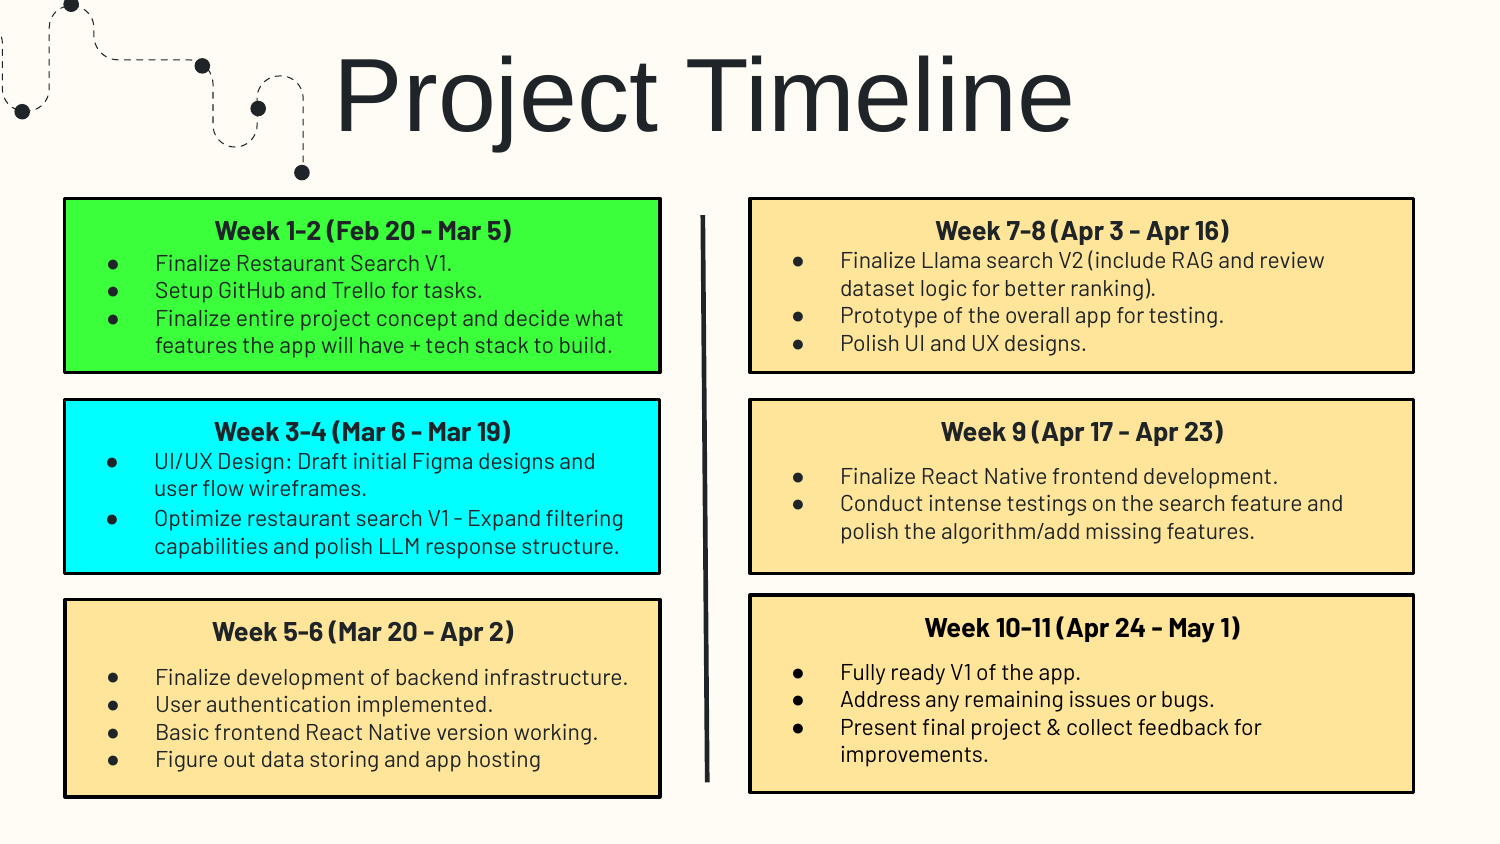

# Project Timeline
Week 1-2 (Feb 20 - Mar 5)

Finalize Restaurant Search V1.
Setup GitHub and Trello for tasks.
Finalize entire project concept and decide what features the app will have + tech stack to build.

Week 7-8 (Apr 3 - Apr 16)
Finalize Llama search V2 (include RAG and review dataset logic for better ranking).
Prototype of the overall app for testing.
Polish UI and UX designs.

Week 9 (Apr 17 - Apr 23)

Finalize React Native frontend development.
Conduct intense testings on the search feature and polish the algorithm/add missing features.

Week 3-4 (Mar 6 - Mar 19)
UI/UX Design: Draft initial Figma designs and user flow wireframes.

Optimize restaurant search V1 - Expand filtering capabilities and polish LLM response structure.

Week 10-11 (Apr 24 - May 1)

Fully ready V1 of the app.
Address any remaining issues or bugs.
Present final project & collect feedback for improvements.

Week 5-6 (Mar 20 - Apr 2)

Finalize development of backend infrastructure.
User authentication implemented.
Basic frontend React Native version working.
Figure out data storing and app hosting